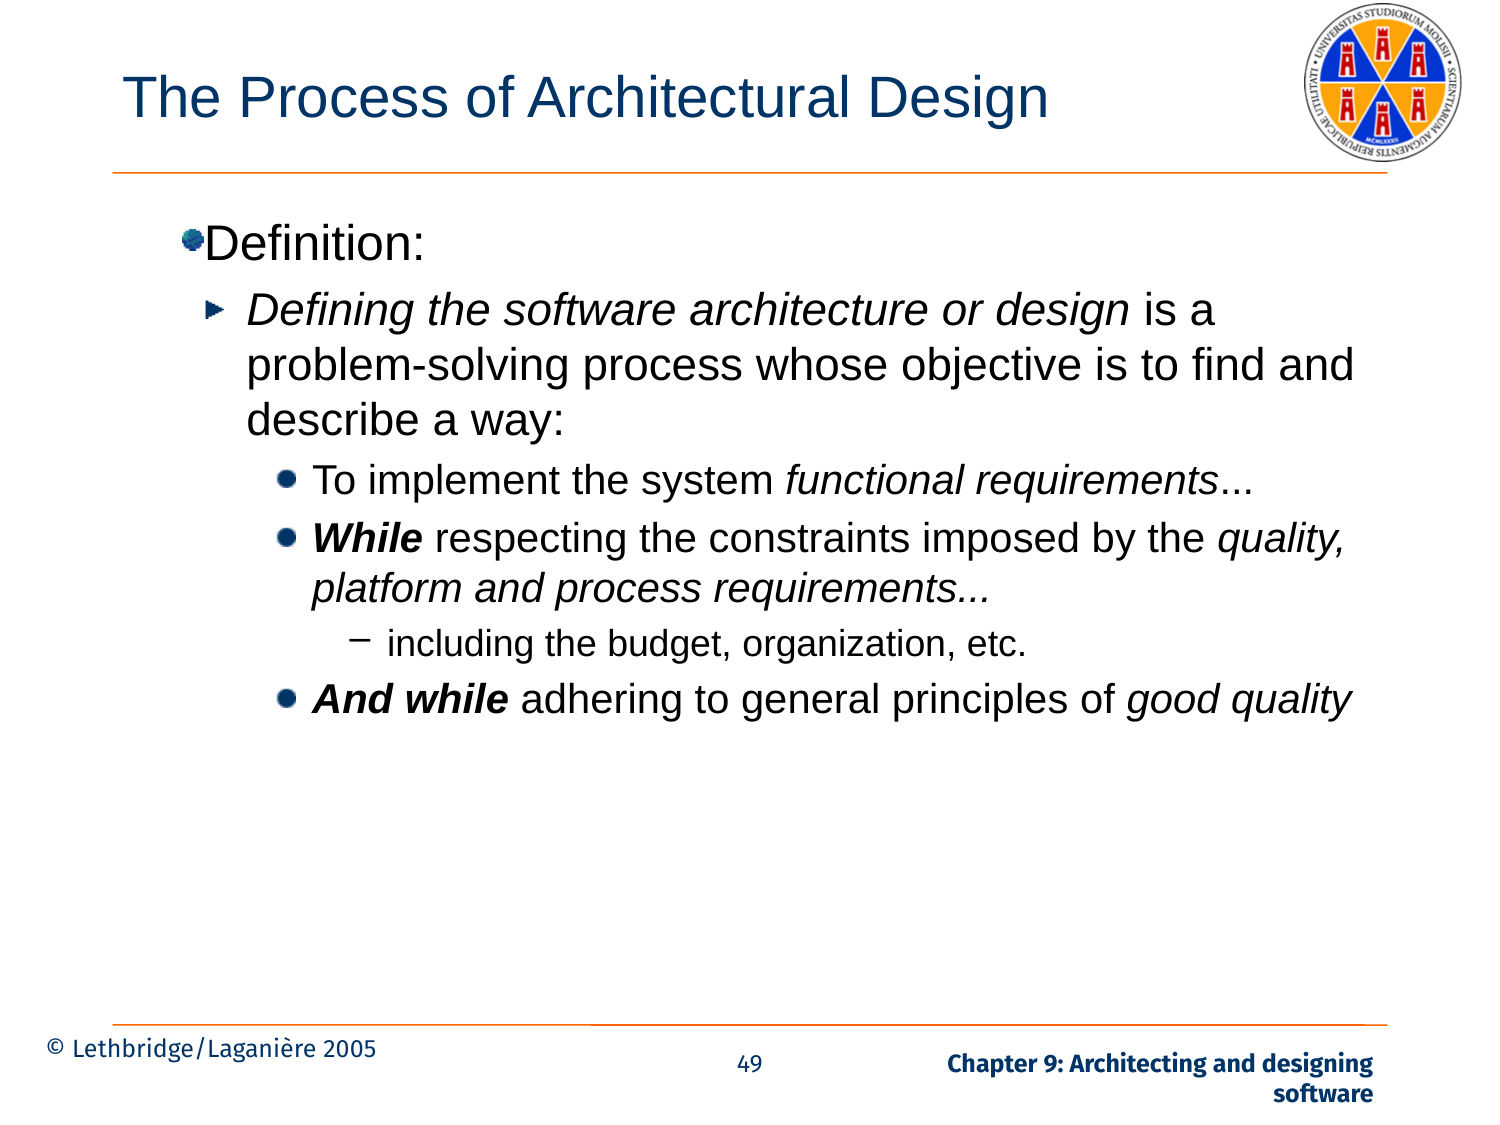

# The Process of Architectural Design
Definition:
Defining the software architecture or design is a problem-solving process whose objective is to find and describe a way:
To implement the system functional requirements...
While respecting the constraints imposed by the quality, platform and process requirements...
including the budget, organization, etc.
And while adhering to general principles of good quality
© Lethbridge/Laganière 2005
49
Chapter 9: Architecting and designing software